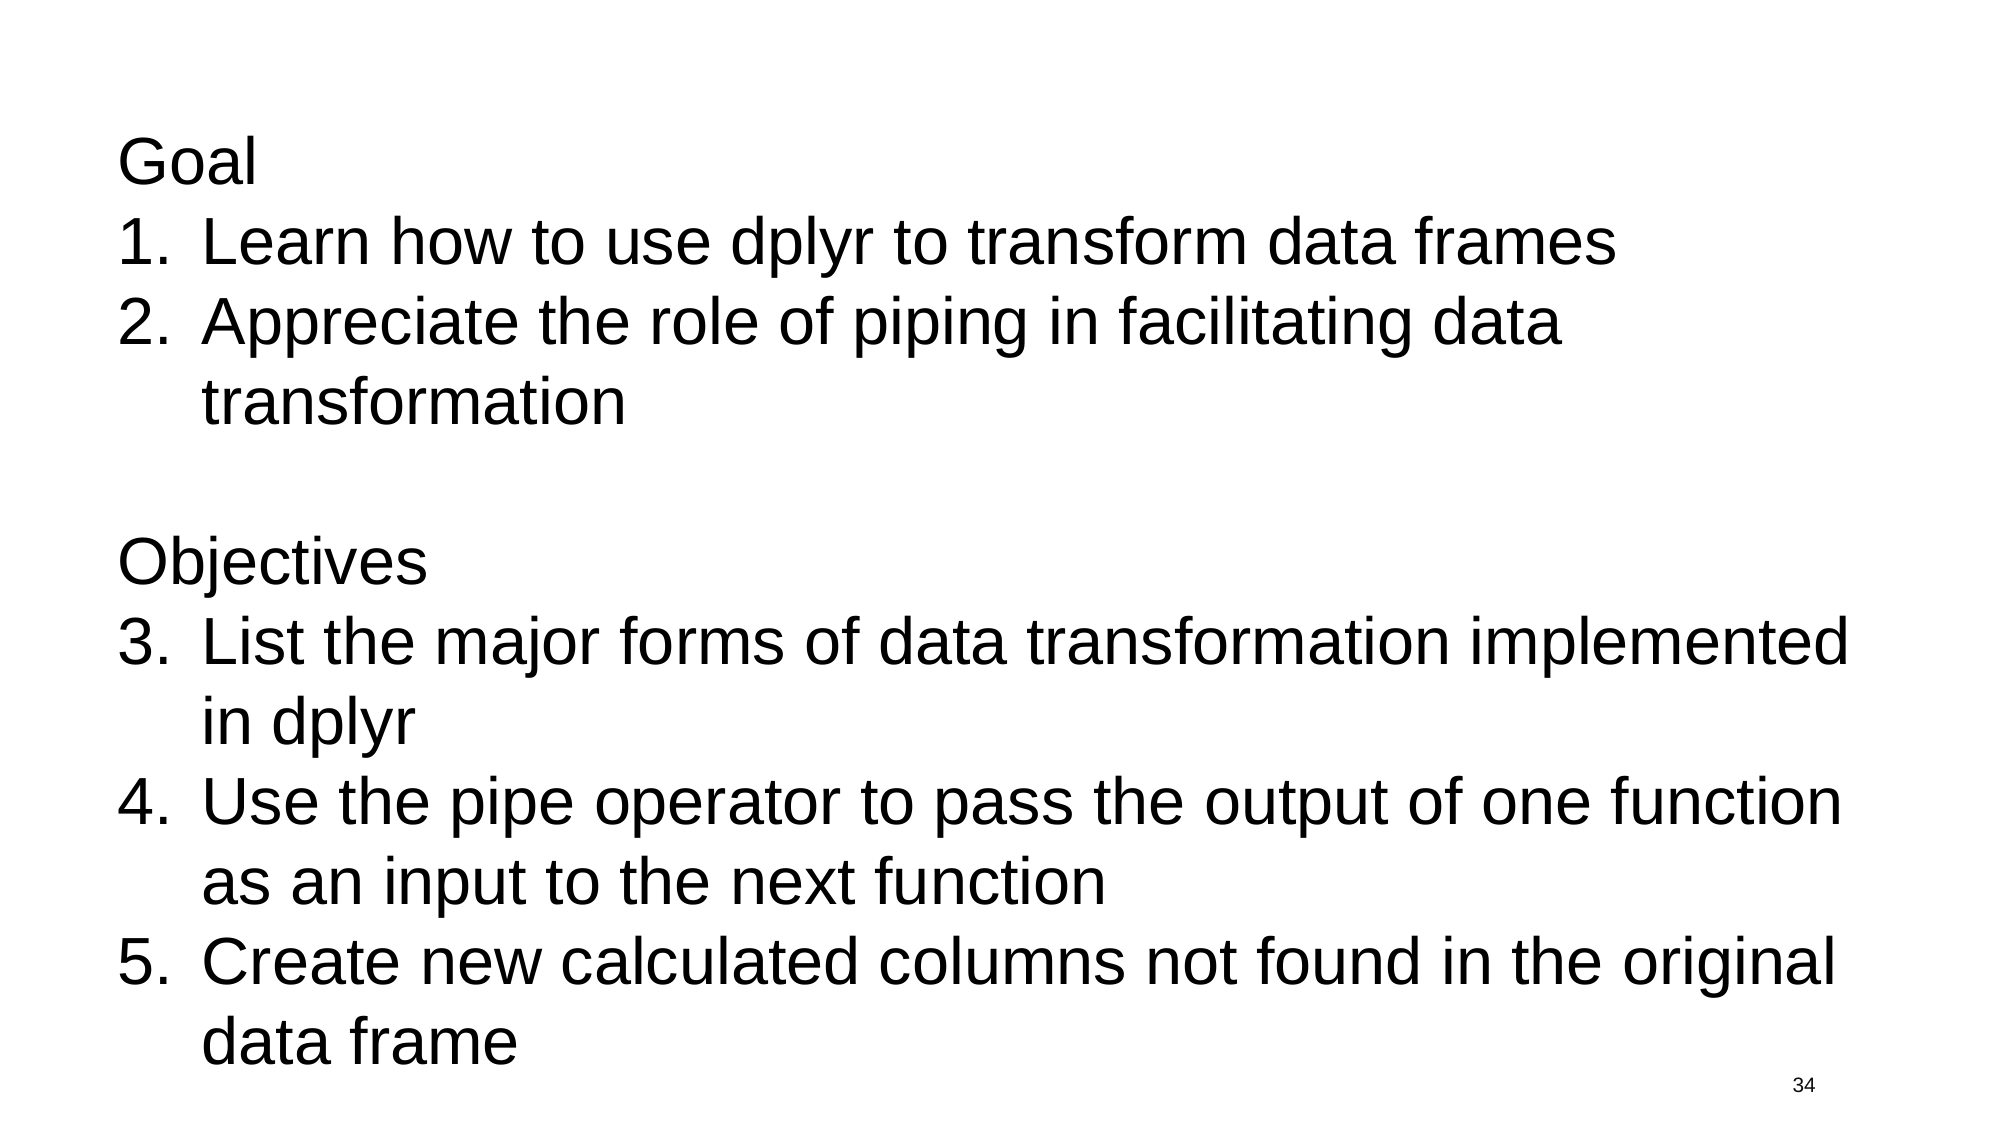

Goal
Learn how to use dplyr to transform data frames
Appreciate the role of piping in facilitating data transformation

Objectives
List the major forms of data transformation implemented in dplyr
Use the pipe operator to pass the output of one function as an input to the next function
Create new calculated columns not found in the original data frame
34